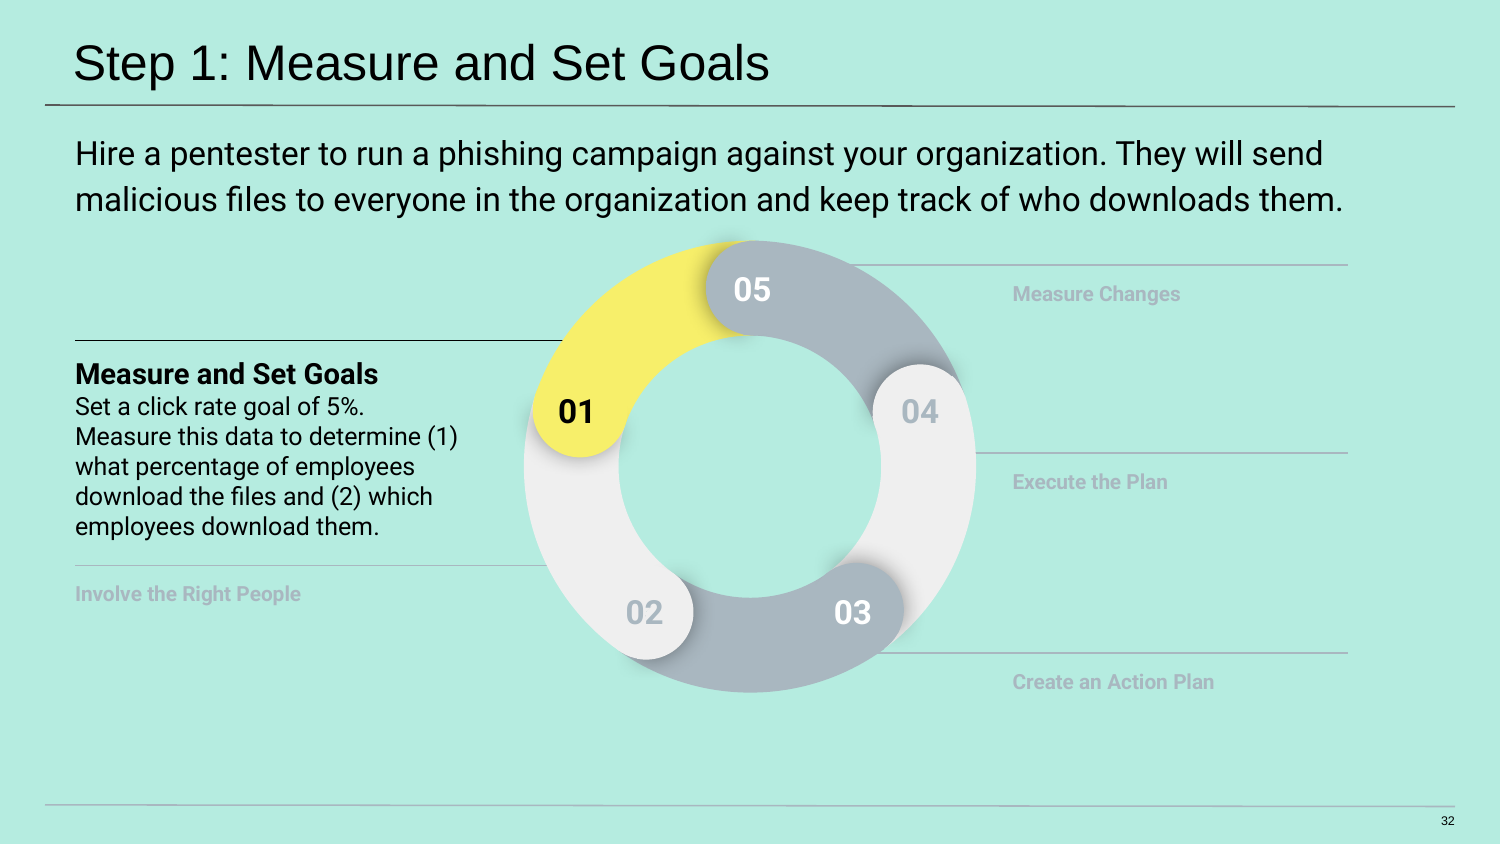

# Step 1: Measure and Set Goals
Hire a pentester to run a phishing campaign against your organization. They will send malicious files to everyone in the organization and keep track of who downloads them.

05
Measure Changes

Measure and Set Goals
Set a click rate goal of 5%. Measure this data to determine (1) what percentage of employees download the files and (2) which employees download them.

01
04
Execute the Plan

Involve the Right People
02
03
Create an Action Plan

32